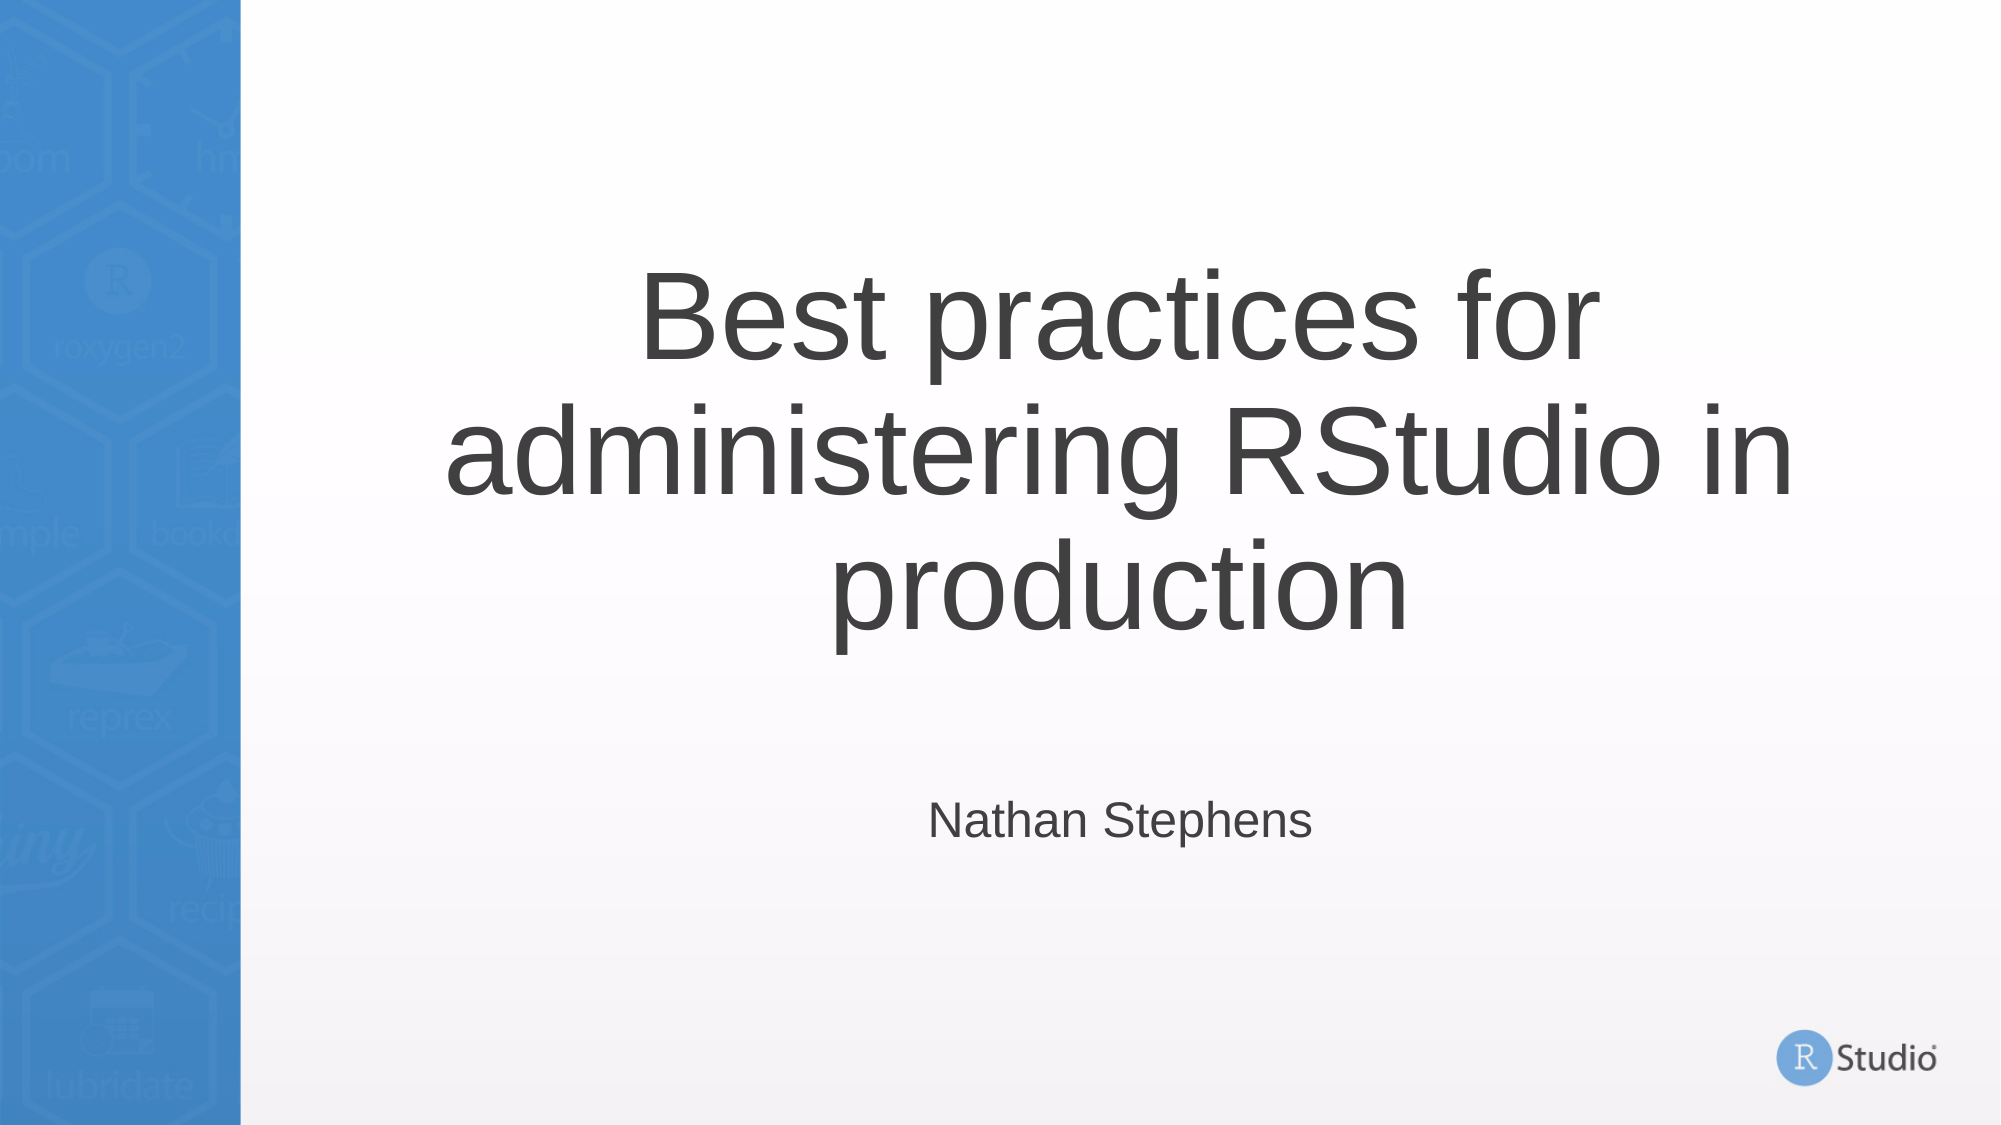

# Best practices for administering RStudio in production
Nathan Stephens